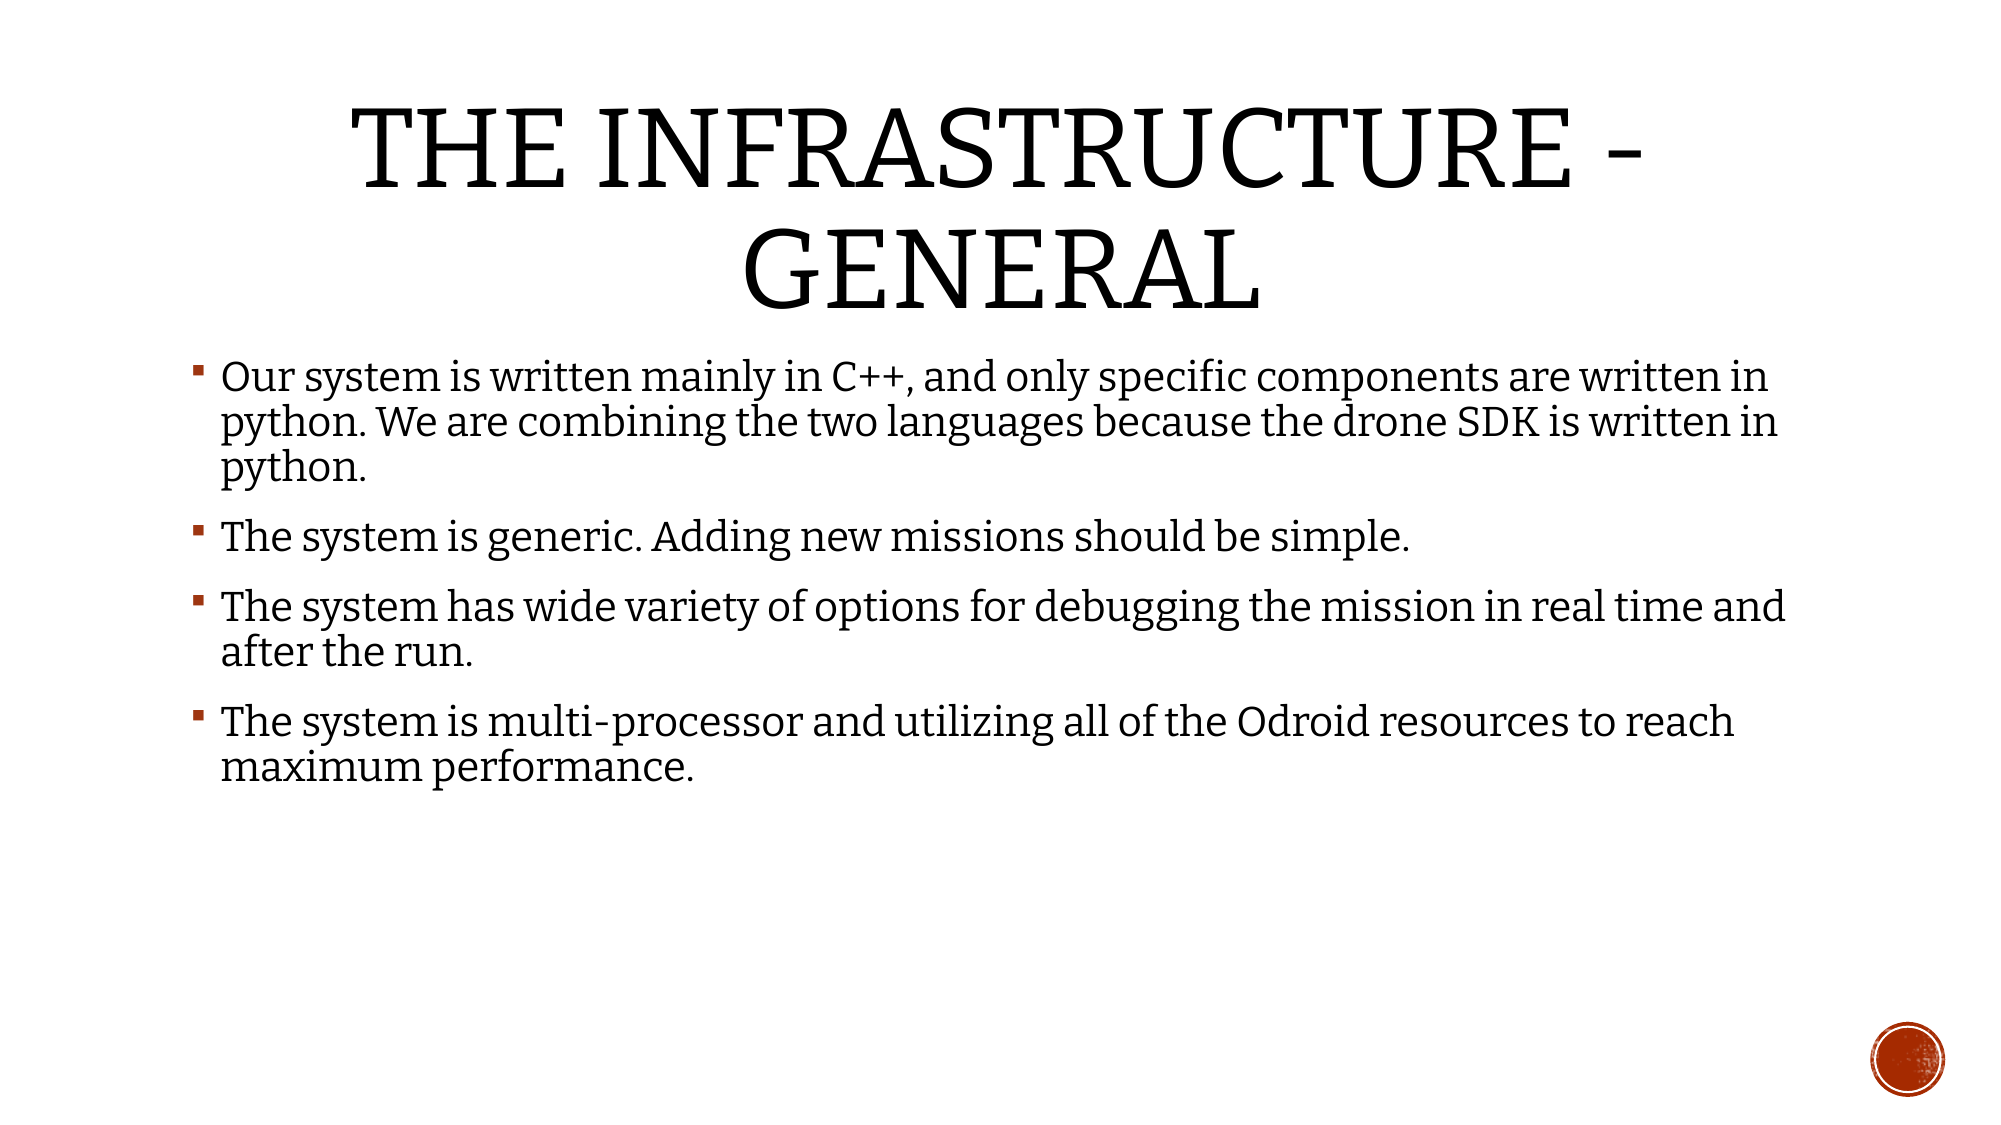

# The Infrastructure - General
Our system is written mainly in C++, and only specific components are written in python. We are combining the two languages because the drone SDK is written in python.
The system is generic. Adding new missions should be simple.
The system has wide variety of options for debugging the mission in real time and after the run.
The system is multi-processor and utilizing all of the Odroid resources to reach maximum performance.